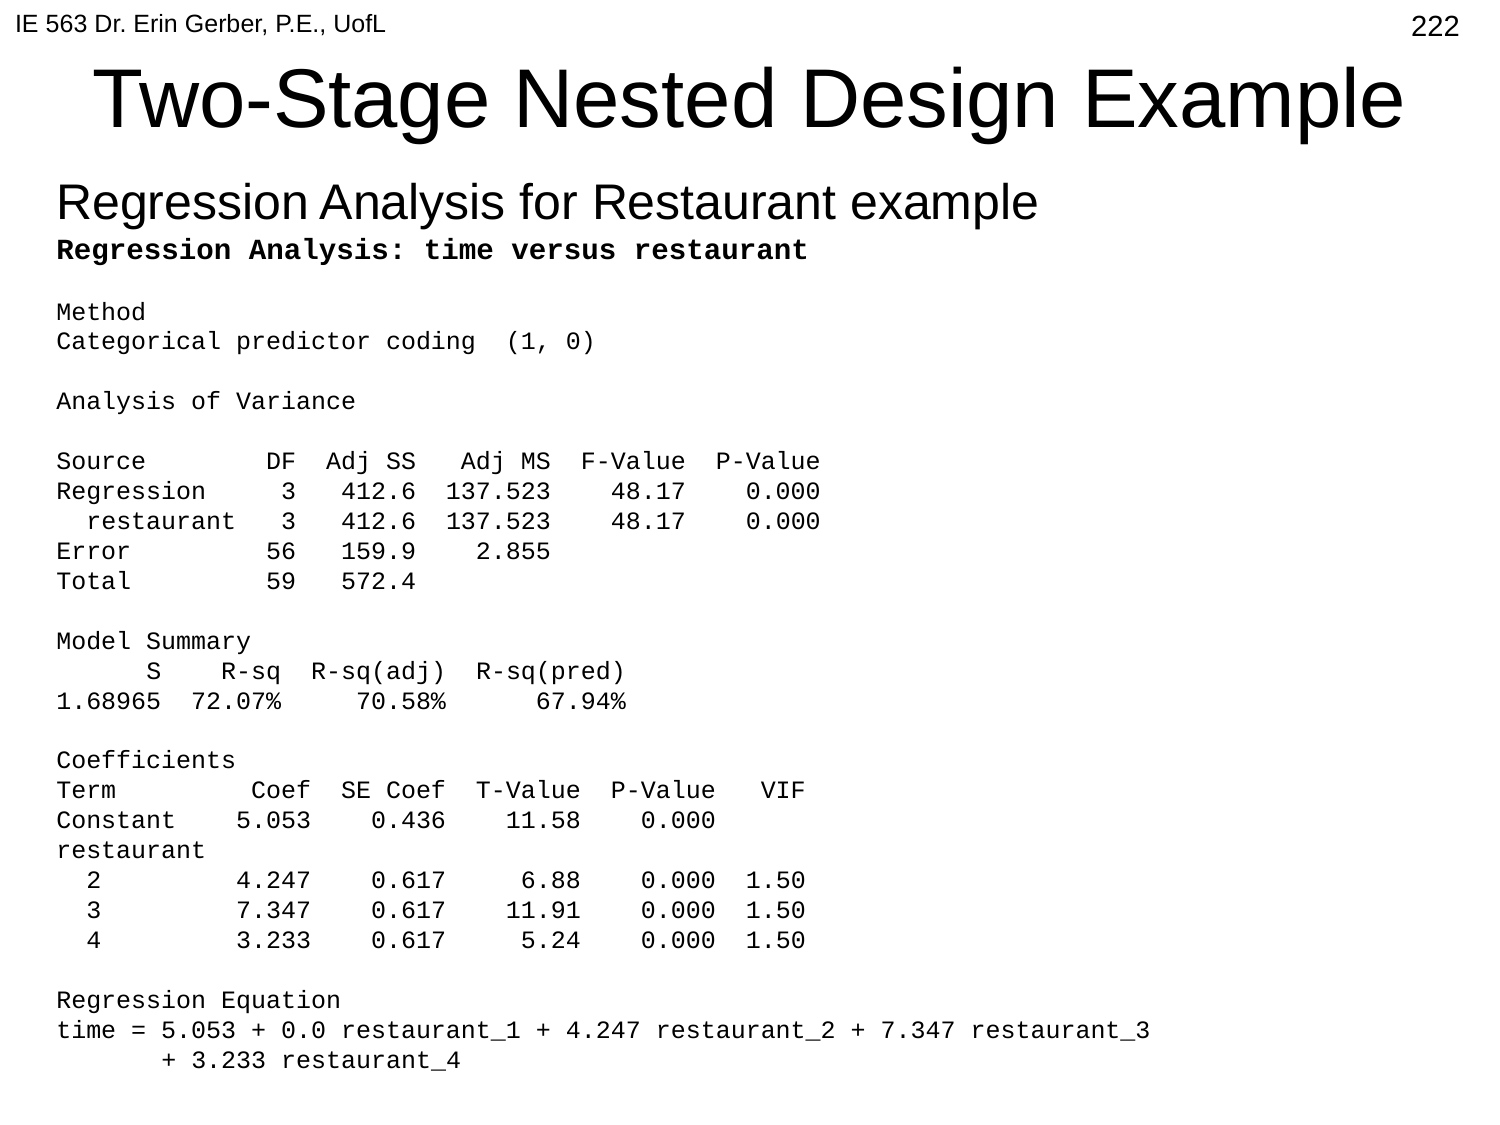

IE 563 Dr. Erin Gerber, P.E., UofL
# Two-Stage Nested Design Example
222
Regression Analysis for Restaurant example
Regression Analysis: time versus restaurant

Method
Categorical predictor coding  (1, 0)

Analysis of Variance

Source        DF  Adj SS   Adj MS  F-Value  P-Value
Regression     3   412.6  137.523    48.17    0.000
  restaurant   3   412.6  137.523    48.17    0.000
Error         56   159.9    2.855
Total         59   572.4

Model Summary
      S    R-sq  R-sq(adj)  R-sq(pred)
1.68965  72.07%     70.58%      67.94%

Coefficients
Term         Coef  SE Coef  T-Value  P-Value   VIF
Constant    5.053    0.436    11.58    0.000
restaurant
  2         4.247    0.617     6.88    0.000  1.50
  3         7.347    0.617    11.91    0.000  1.50
  4         3.233    0.617     5.24    0.000  1.50

Regression Equation
time = 5.053 + 0.0 restaurant_1 + 4.247 restaurant_2 + 7.347 restaurant_3
       + 3.233 restaurant_4